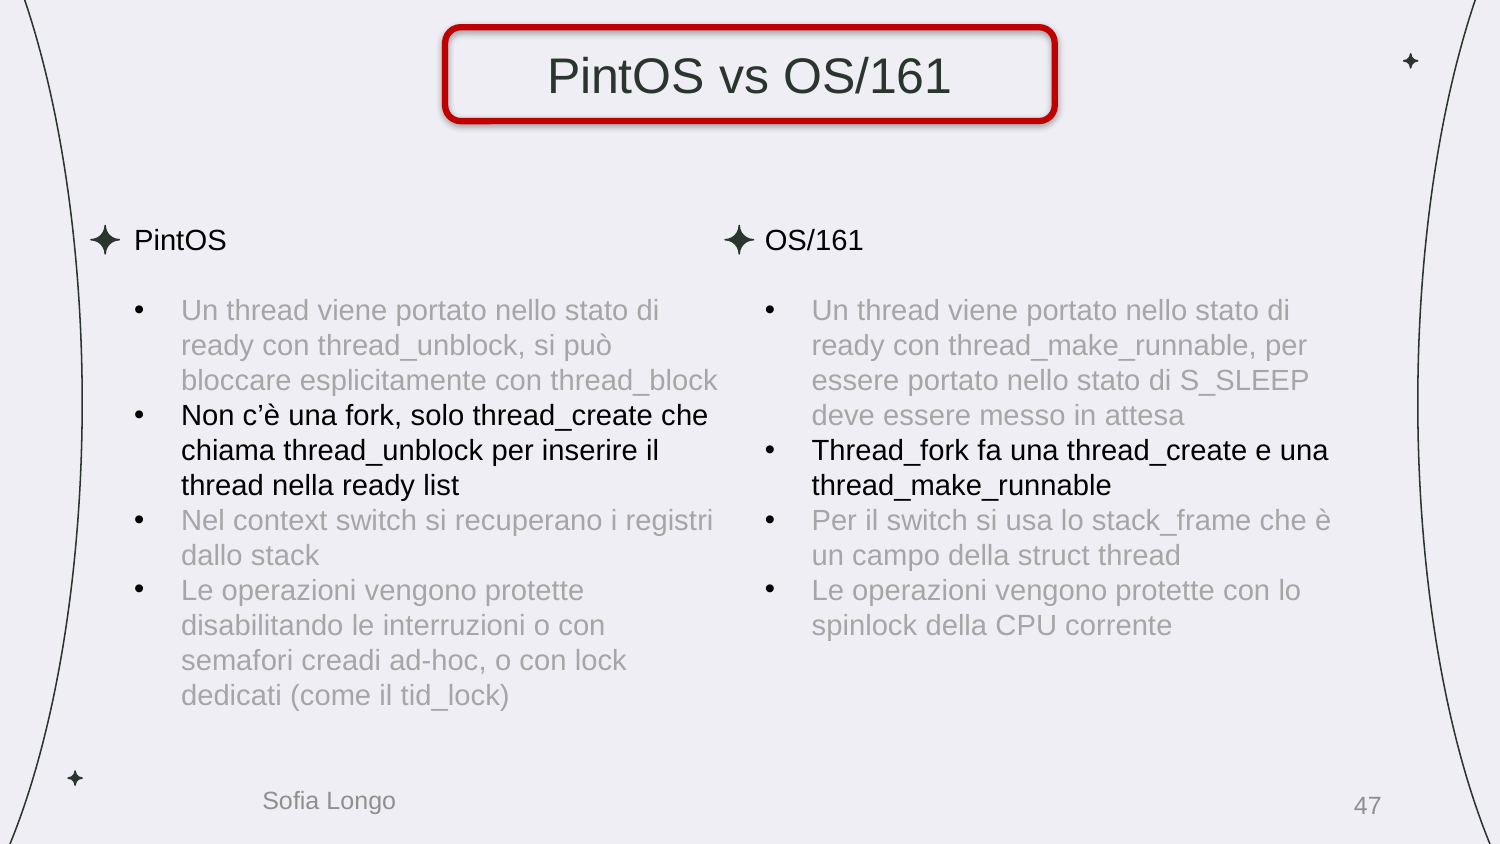

# PintOS vs OS/161
OS/161

Un thread viene portato nello stato di ready con thread_make_runnable, per essere portato nello stato di S_SLEEP deve essere messo in attesa
Thread_fork fa una thread_create e una thread_make_runnable
Per il switch si usa lo stack_frame che è un campo della struct thread
Le operazioni vengono protette con lo spinlock della CPU corrente
PintOS

Un thread viene portato nello stato di ready con thread_unblock, si può bloccare esplicitamente con thread_block
Non c’è una fork, solo thread_create che chiama thread_unblock per inserire il thread nella ready list
Nel context switch si recuperano i registri dallo stack
Le operazioni vengono protette disabilitando le interruzioni o con semafori creadi ad-hoc, o con lock dedicati (come il tid_lock)

47